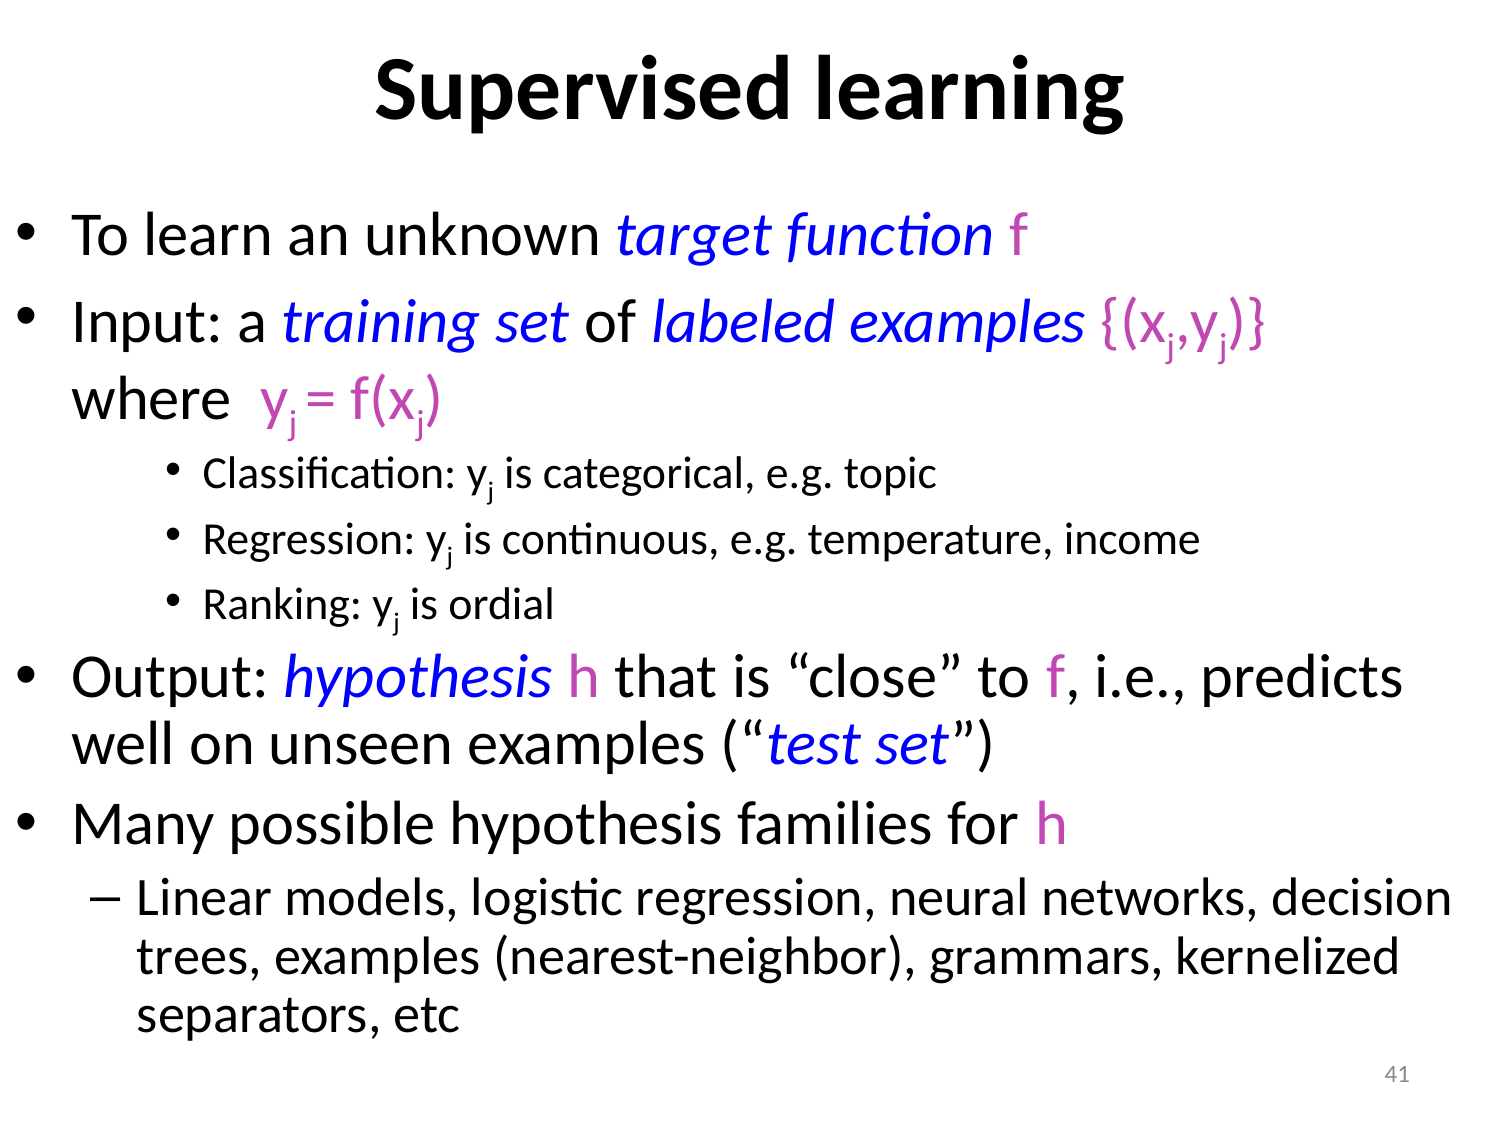

# Supervised learning
To learn an unknown target function f
Input: a training set of labeled examples {(xj,yj)}        where  yj = f(xj)
Classification: yj is categorical, e.g. topic
Regression: yj is continuous, e.g. temperature, income
Ranking: yj is ordial
Output: hypothesis h that is “close” to f, i.e., predicts well on unseen examples (“test set”)
Many possible hypothesis families for h
Linear models, logistic regression, neural networks, decision trees, examples (nearest-neighbor), grammars, kernelized separators, etc

41